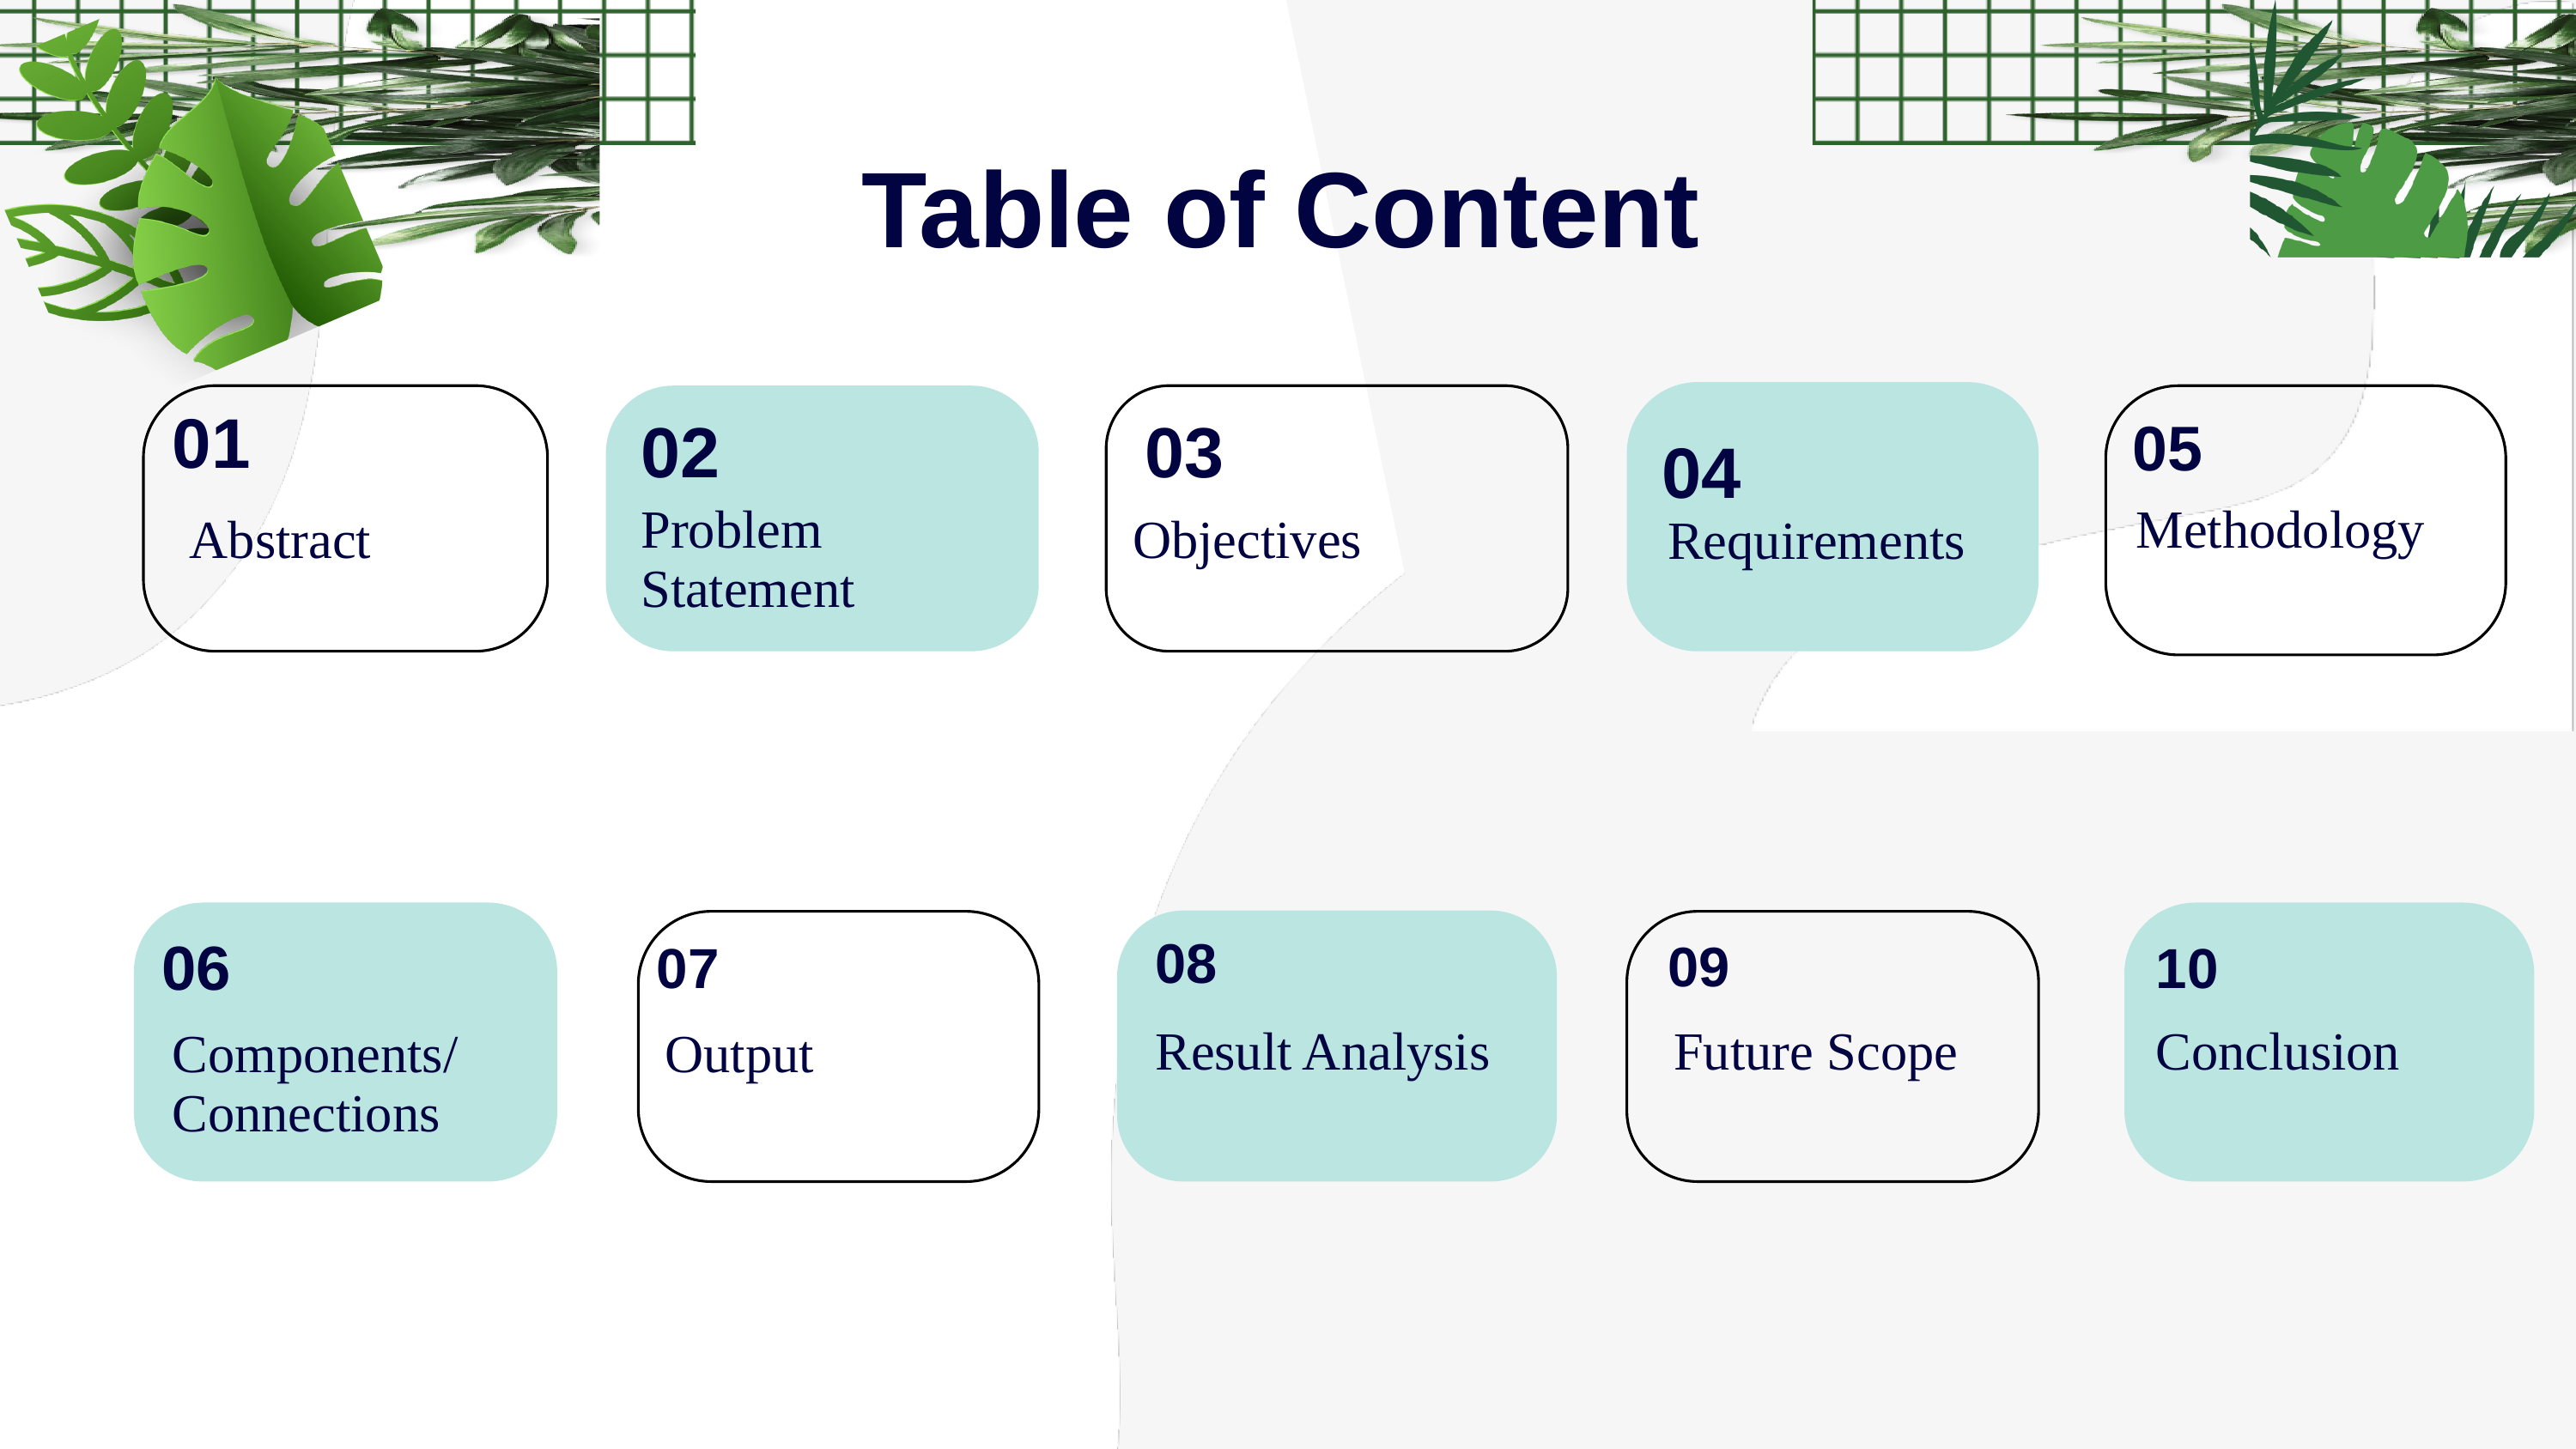

Table of Content

01
02
03
05
04
Problem Statement
Methodology
Abstract
Objectives
Requirements

08
06
09
07
10
Result Analysis
Future Scope
Conclusion
Components/Connections
Output